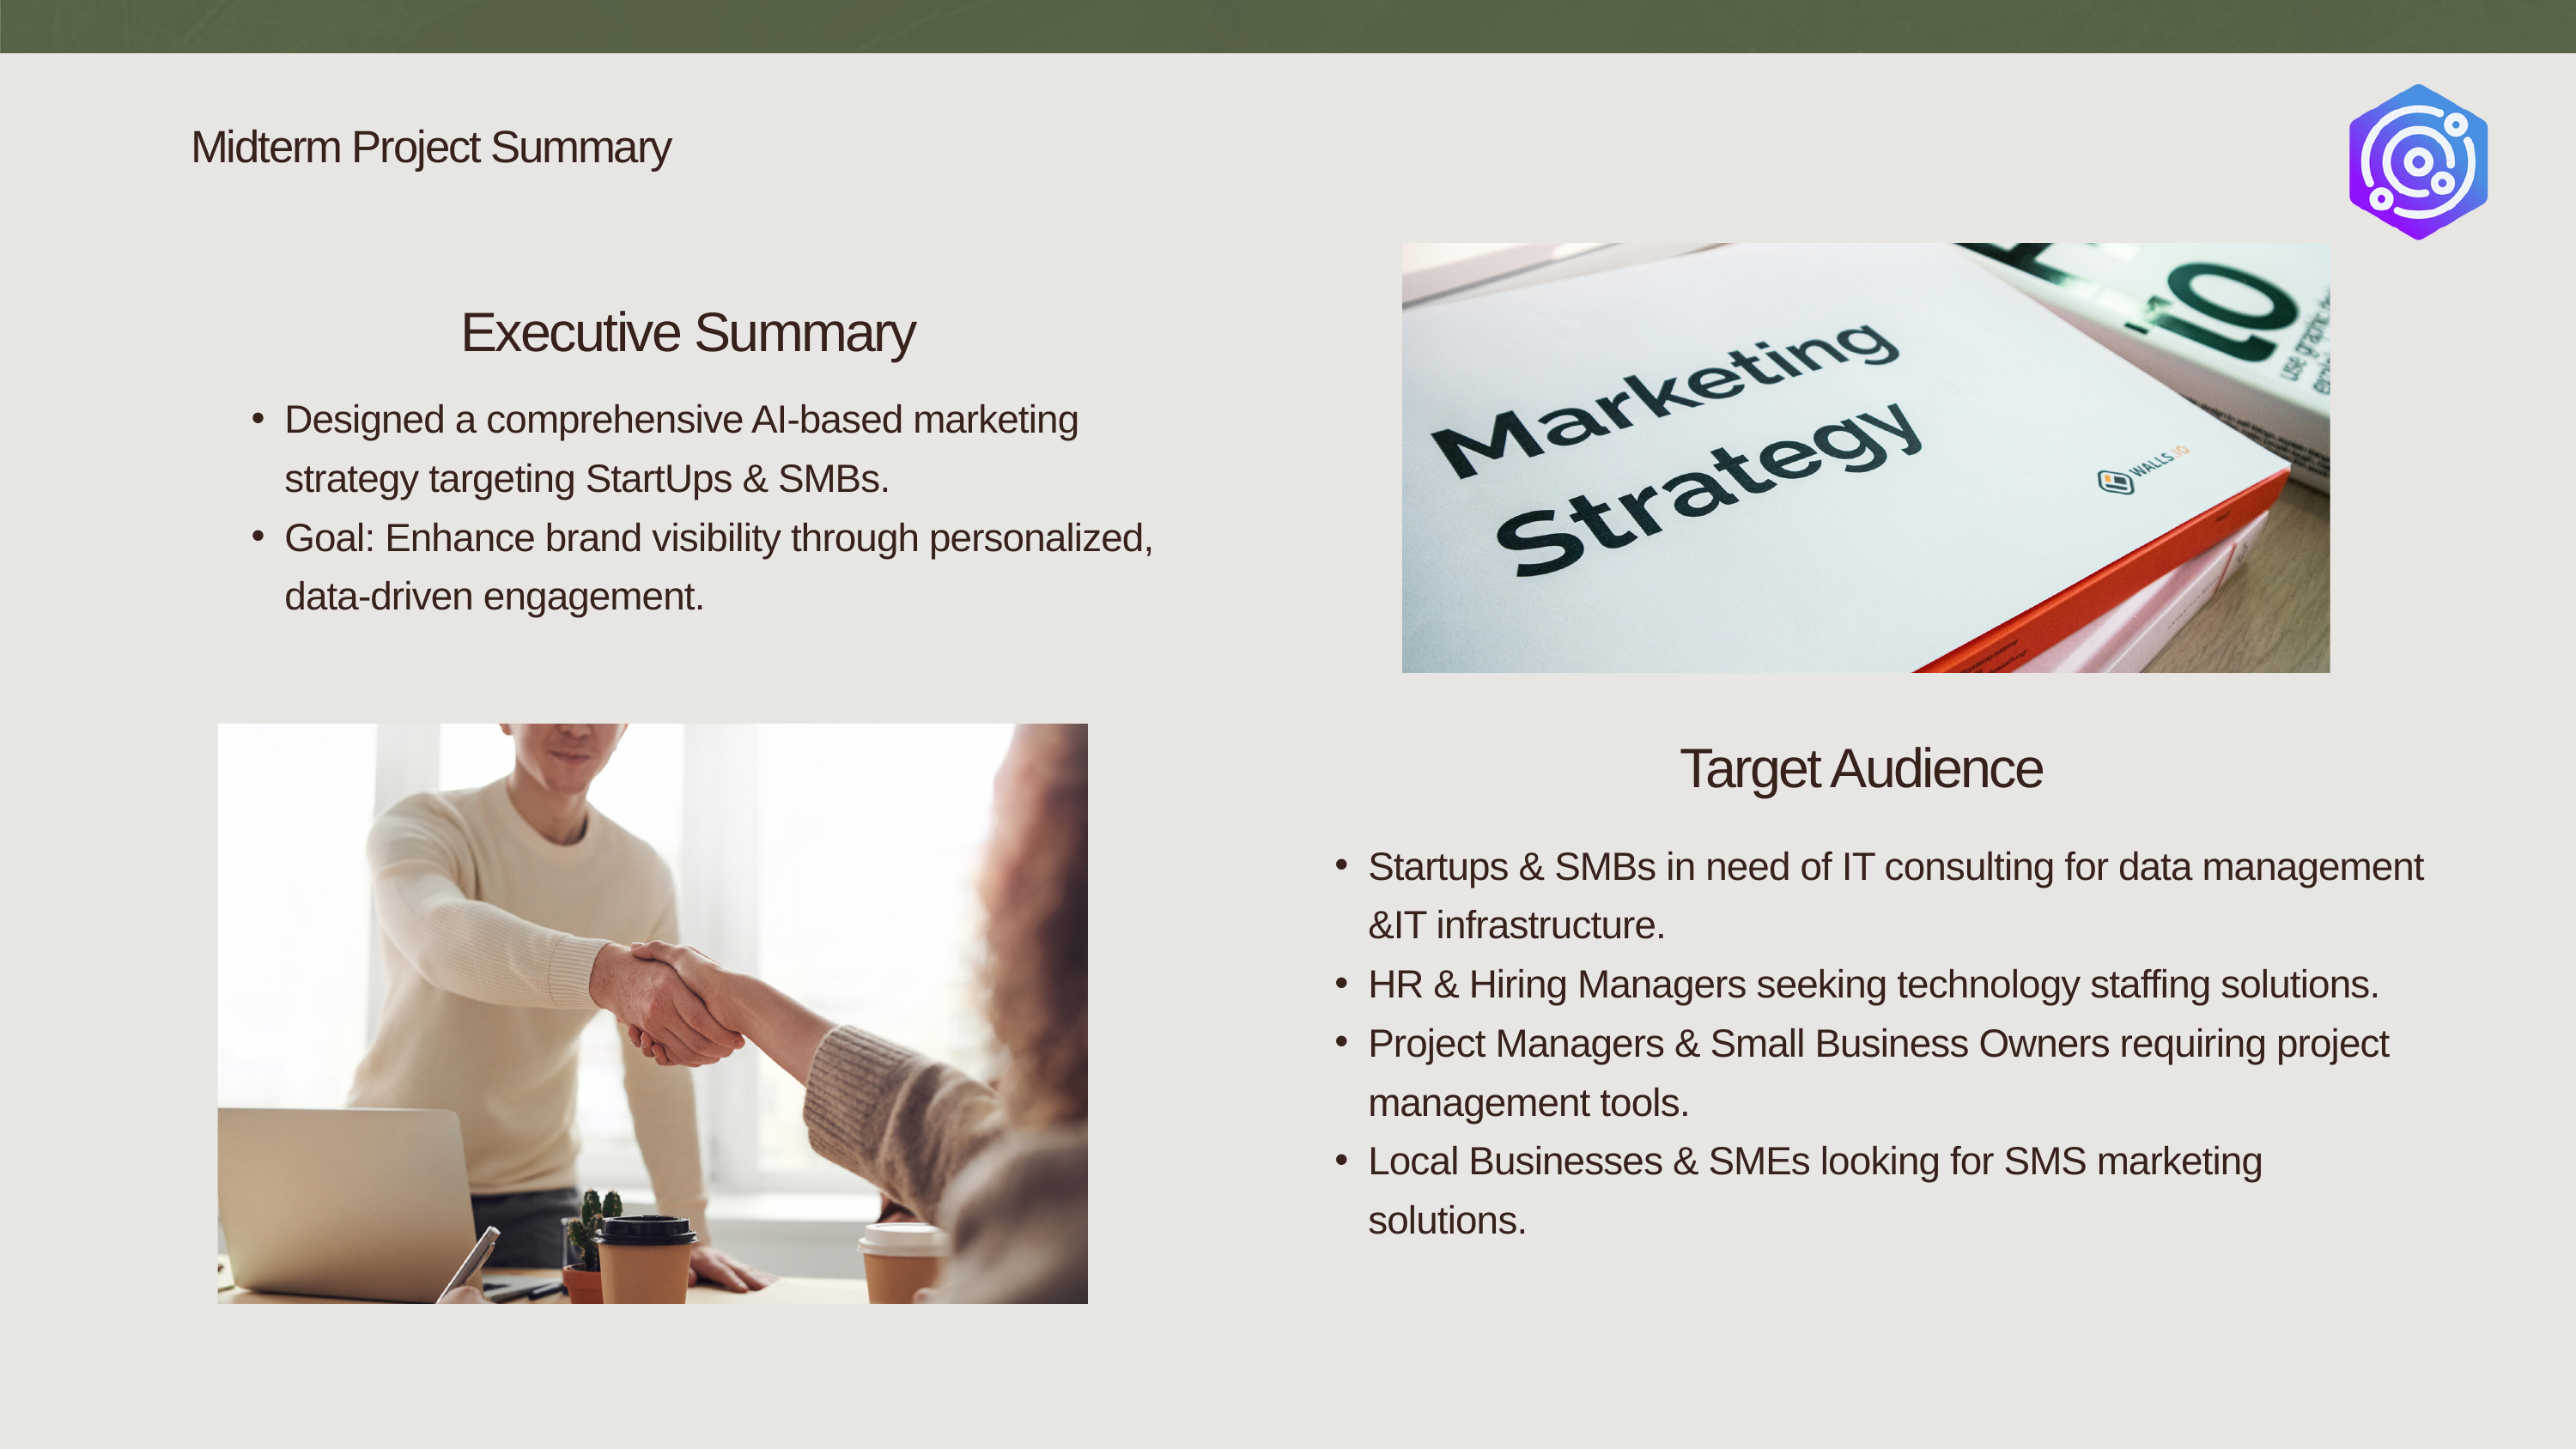

Midterm Project Summary

Executive Summary
Designed a comprehensive AI-based marketing strategy targeting StartUps & SMBs.
Goal: Enhance brand visibility through personalized, data-driven engagement.

Target Audience
Startups & SMBs in need of IT consulting for data management &IT infrastructure.​
HR & Hiring Managers seeking technology staffing solutions.​
Project Managers & Small Business Owners requiring project management tools.​
Local Businesses & SMEs looking for SMS marketing solutions.